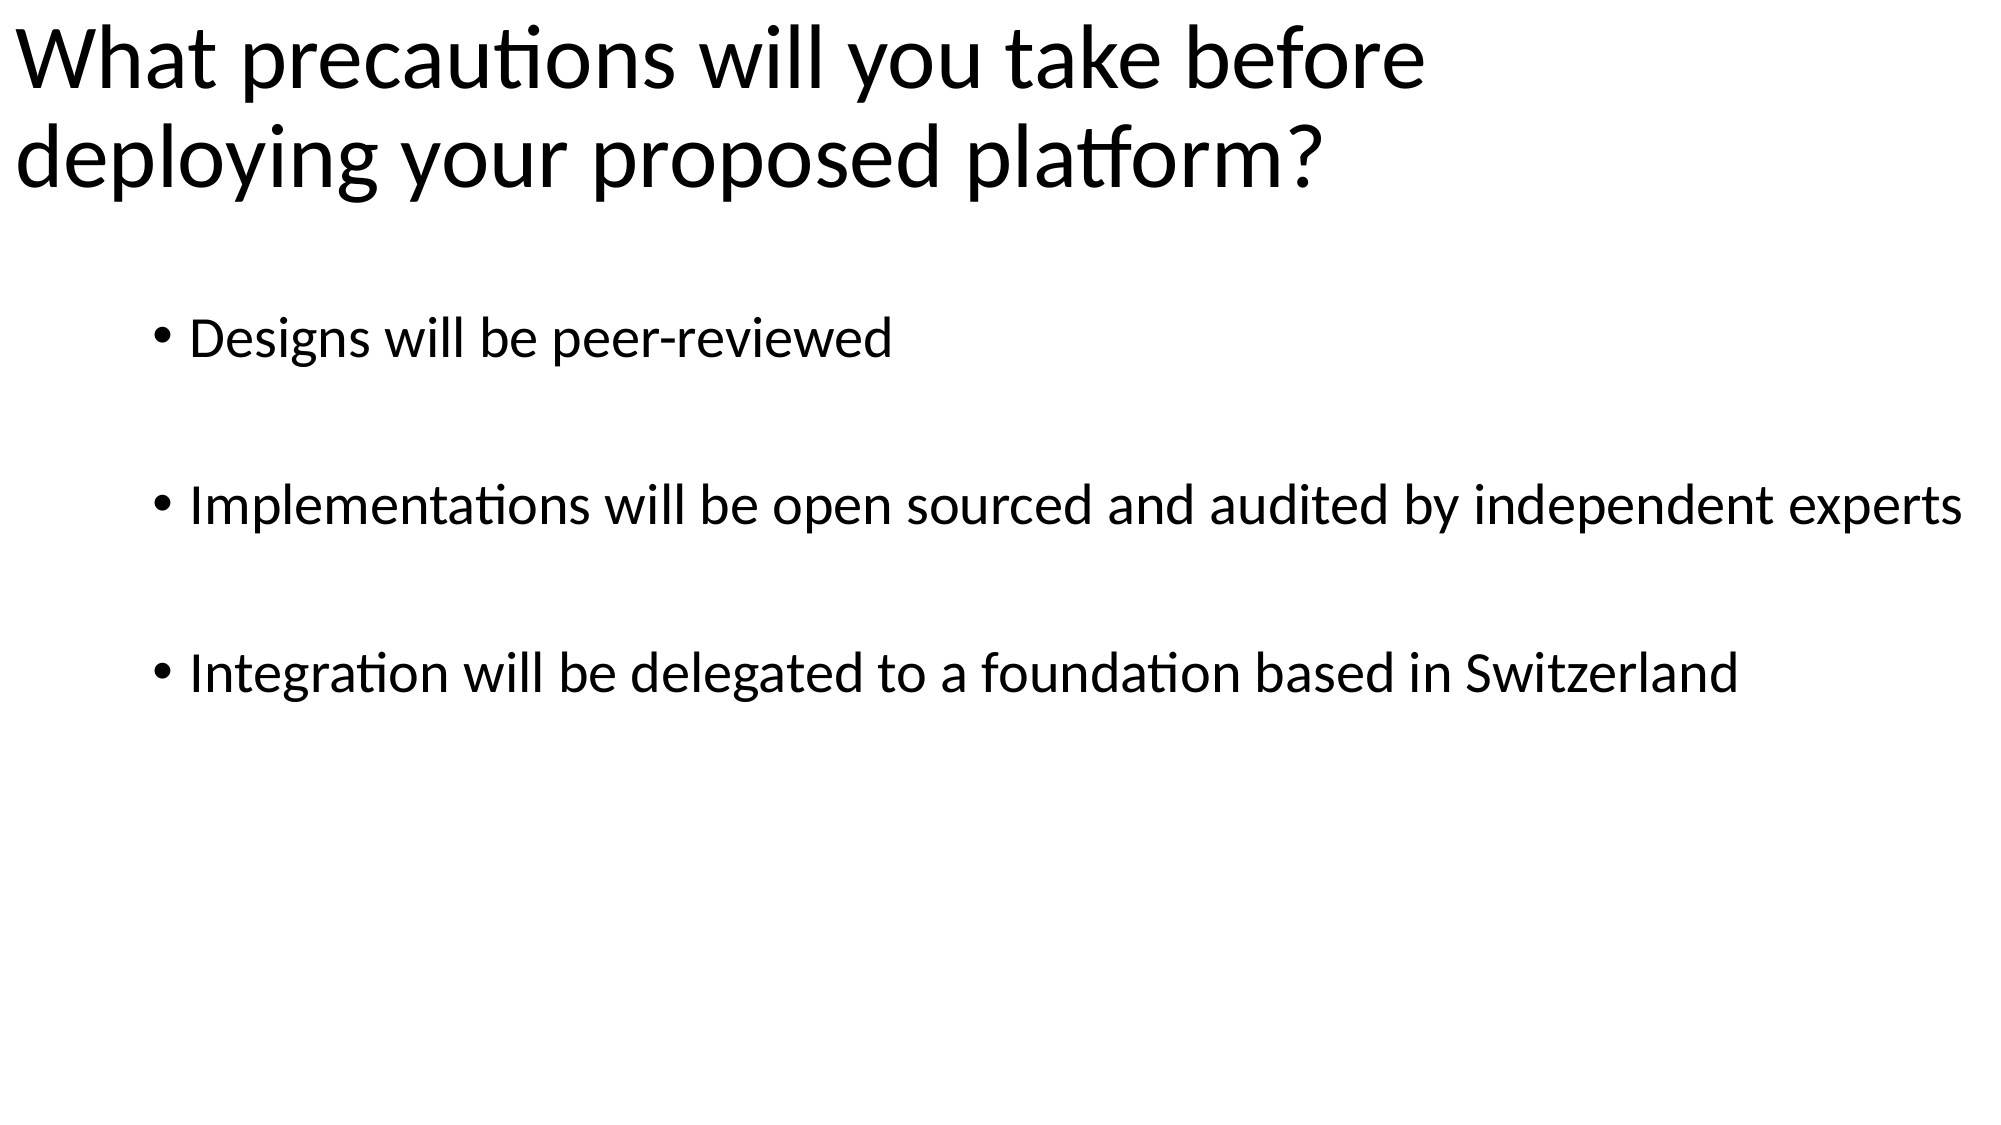

# What precautions will you take before deploying your proposed platform?
Designs will be peer-reviewed

Implementations will be open sourced and audited by independent experts

Integration will be delegated to a foundation based in Switzerland